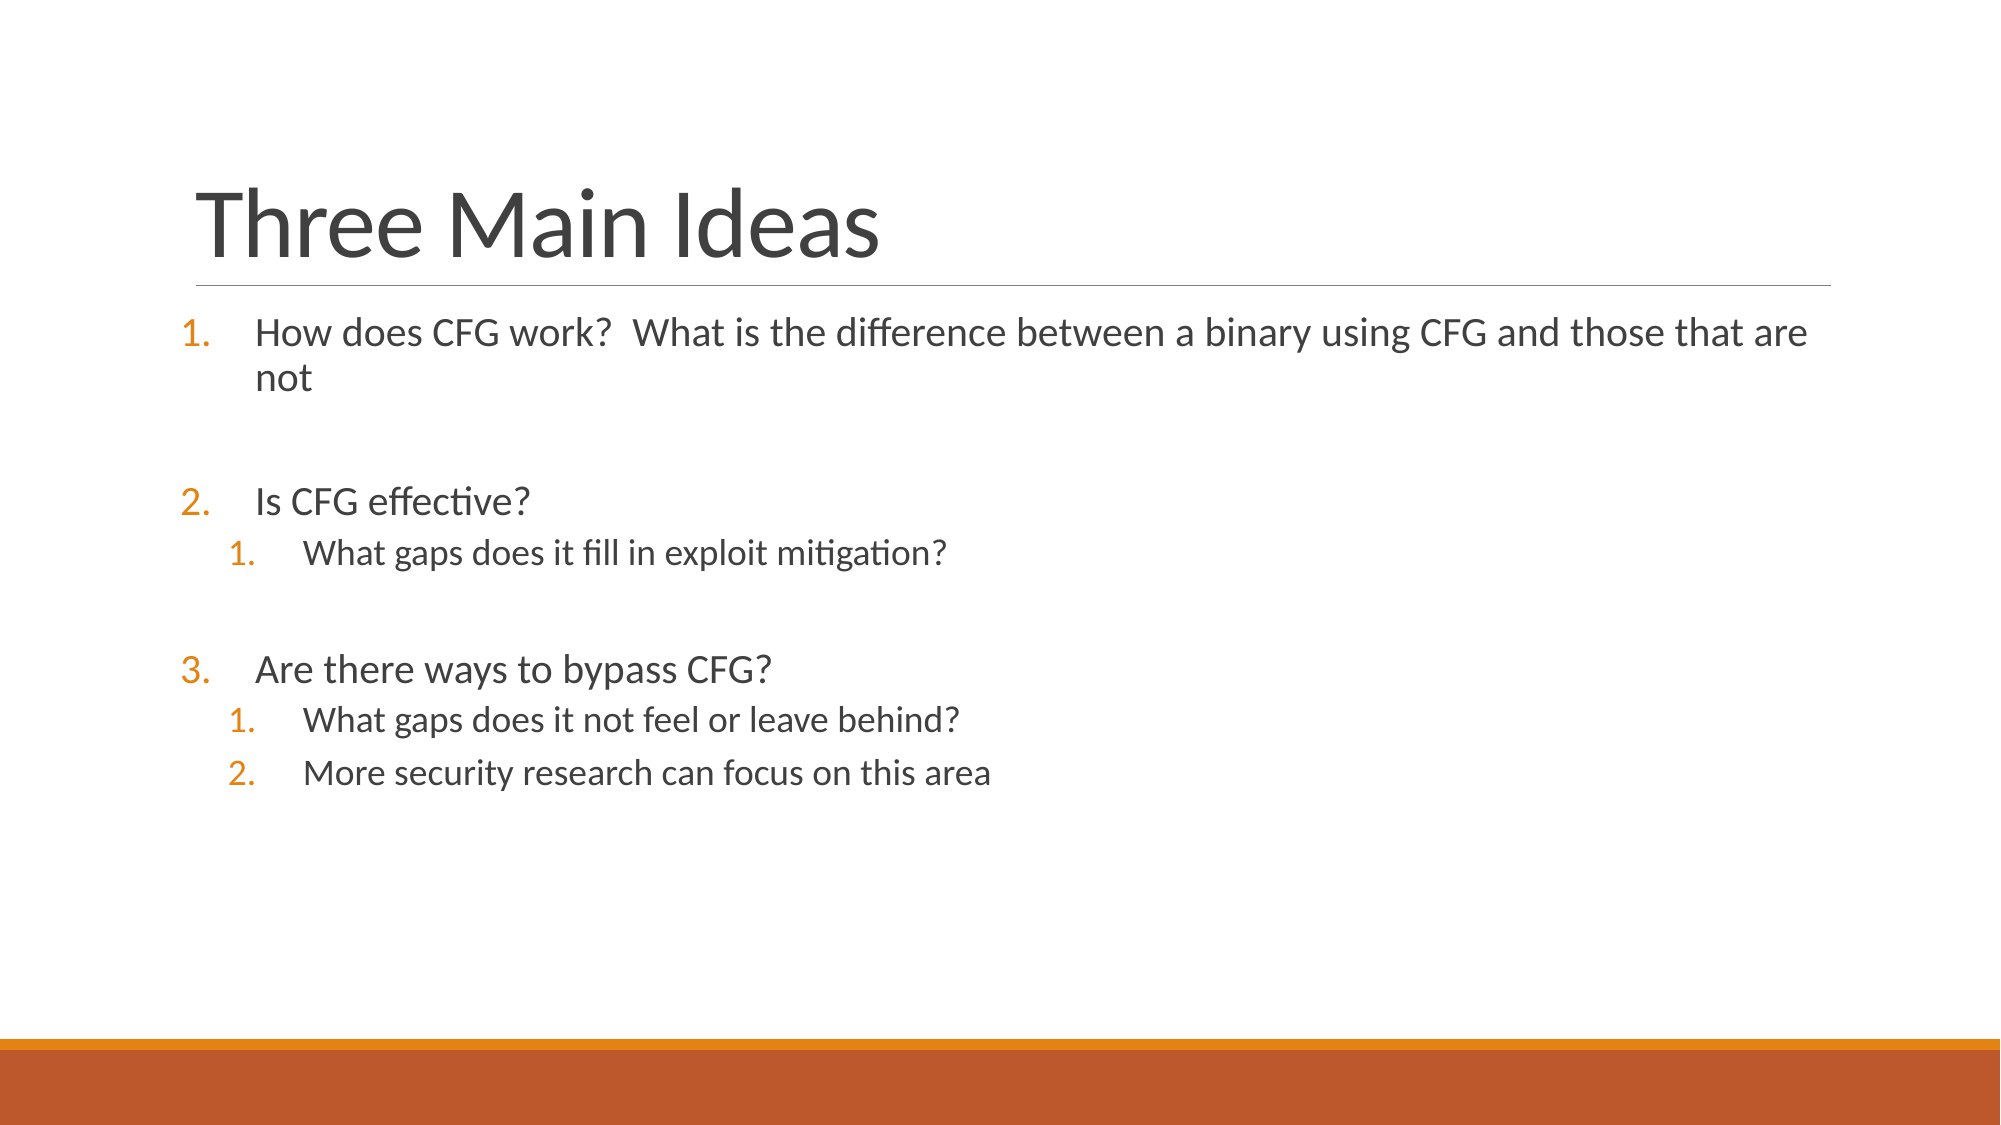

# Three Main Ideas
How does CFG work?  What is the difference between a binary using CFG and those that are not
Is CFG effective?
What gaps does it fill in exploit mitigation?
Are there ways to bypass CFG?
What gaps does it not feel or leave behind?
More security research can focus on this area